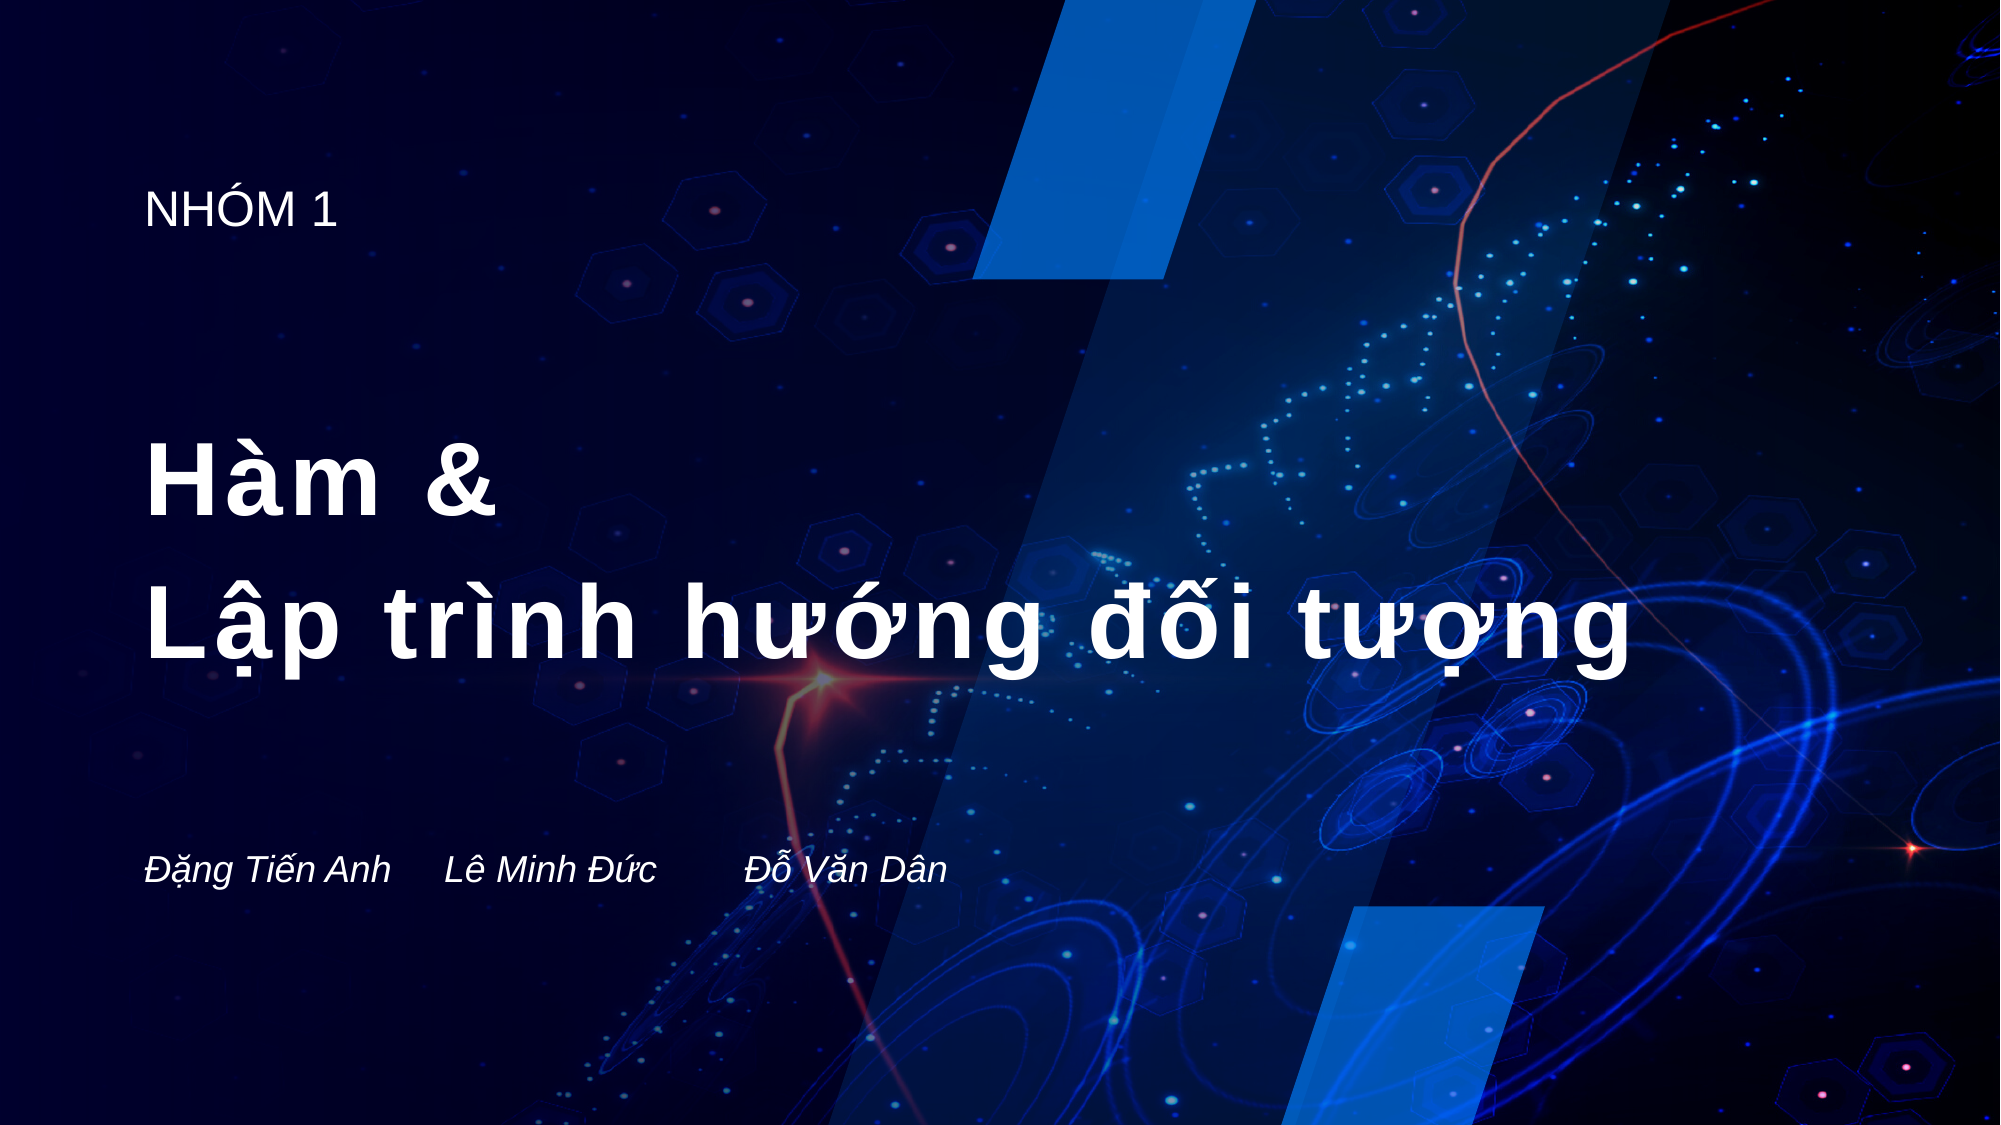

NHÓM 1
Hàm &
Lập trình hướng đối tượng
Đặng Tiến Anh	Lê Minh Đức	Đỗ Văn Dân